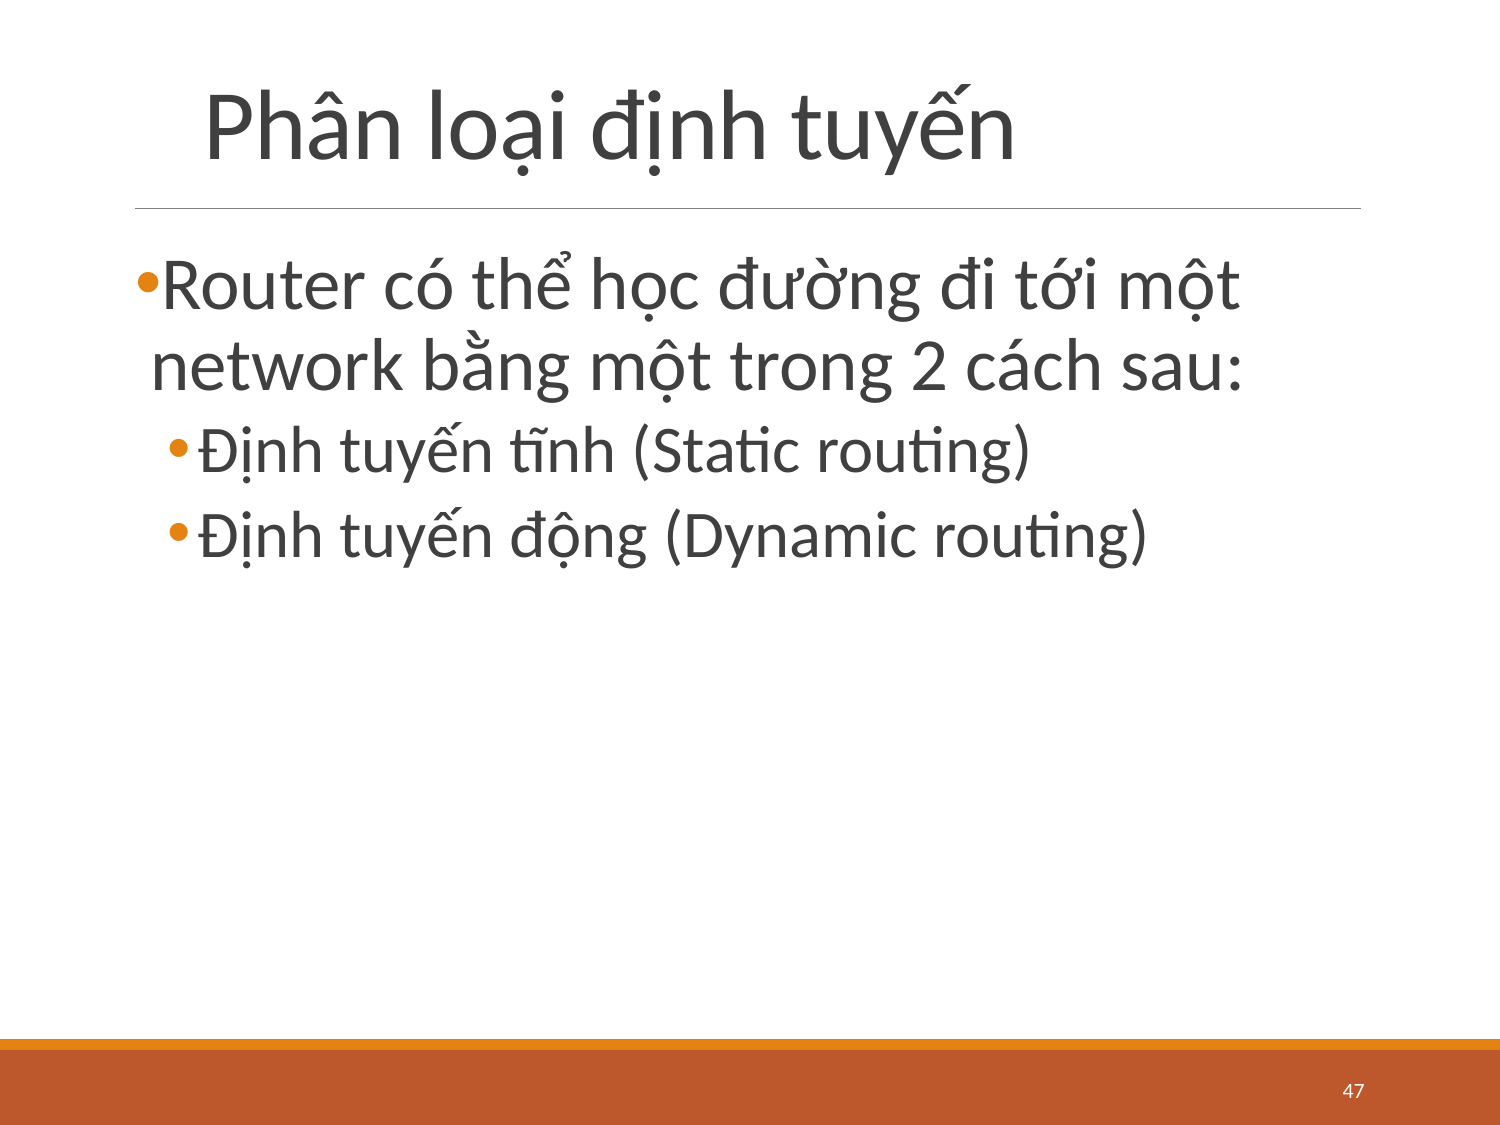

# Phân loại định tuyến
Router có thể học đường đi tới một network bằng một trong 2 cách sau:
Định tuyến tĩnh (Static routing)
Định tuyến động (Dynamic routing)
47